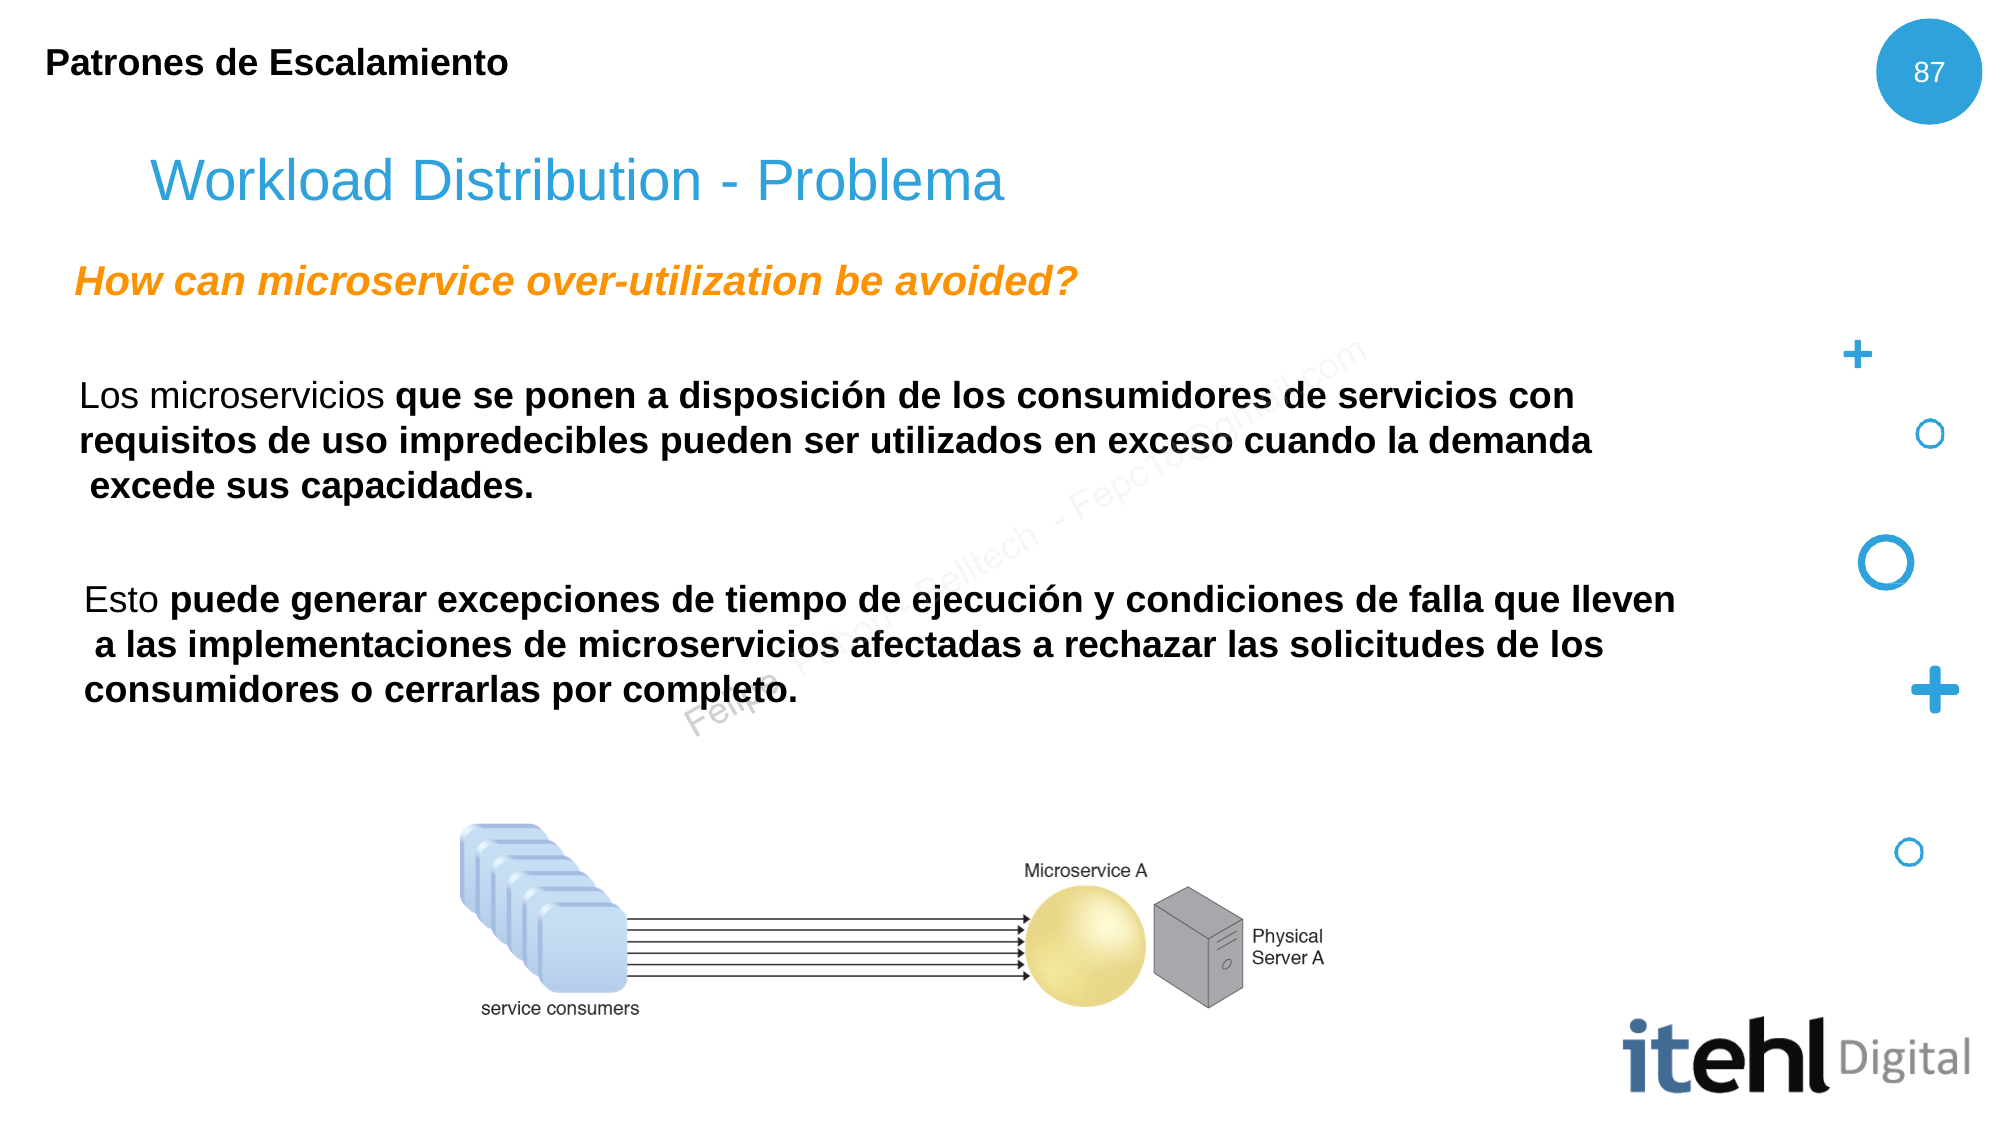

Patrones de Escalamiento
87
# Workload Distribution - Problema
How can microservice over-utilization be avoided?

Los microservicios que se ponen a disposición de los consumidores de servicios con  requisitos de uso impredecibles pueden ser utilizados en exceso cuando la demanda  excede sus capacidades.

Esto puede generar excepciones de tiempo de ejecución y condiciones de falla que lleven  a las implementaciones de microservicios afectadas a rechazar las solicitudes de los  consumidores o cerrarlas por completo.